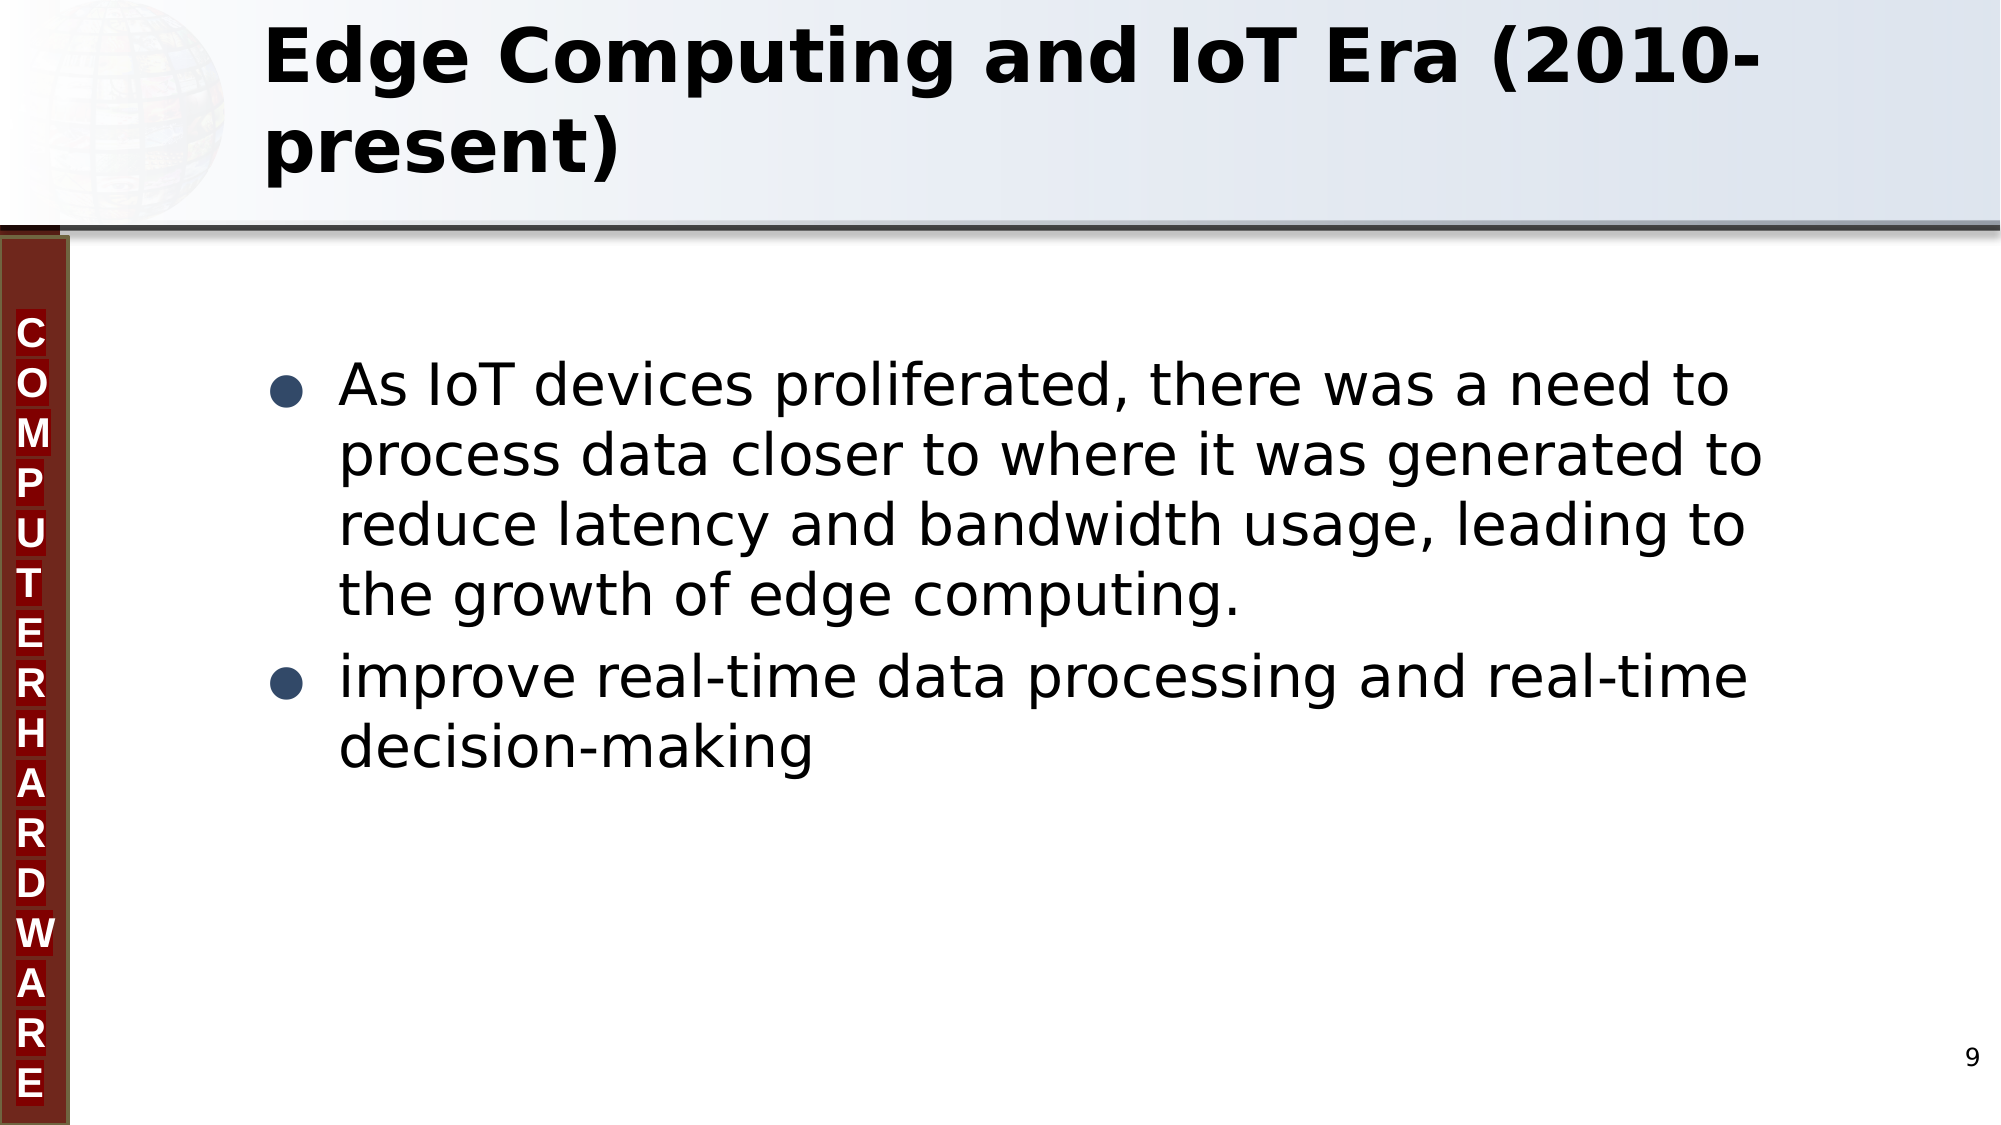

# Edge Computing and IoT Era (2010-present)

As IoT devices proliferated, there was a need to process data closer to where it was generated to reduce latency and bandwidth usage, leading to the growth of edge computing.
improve real-time data processing and real-time decision-making
9